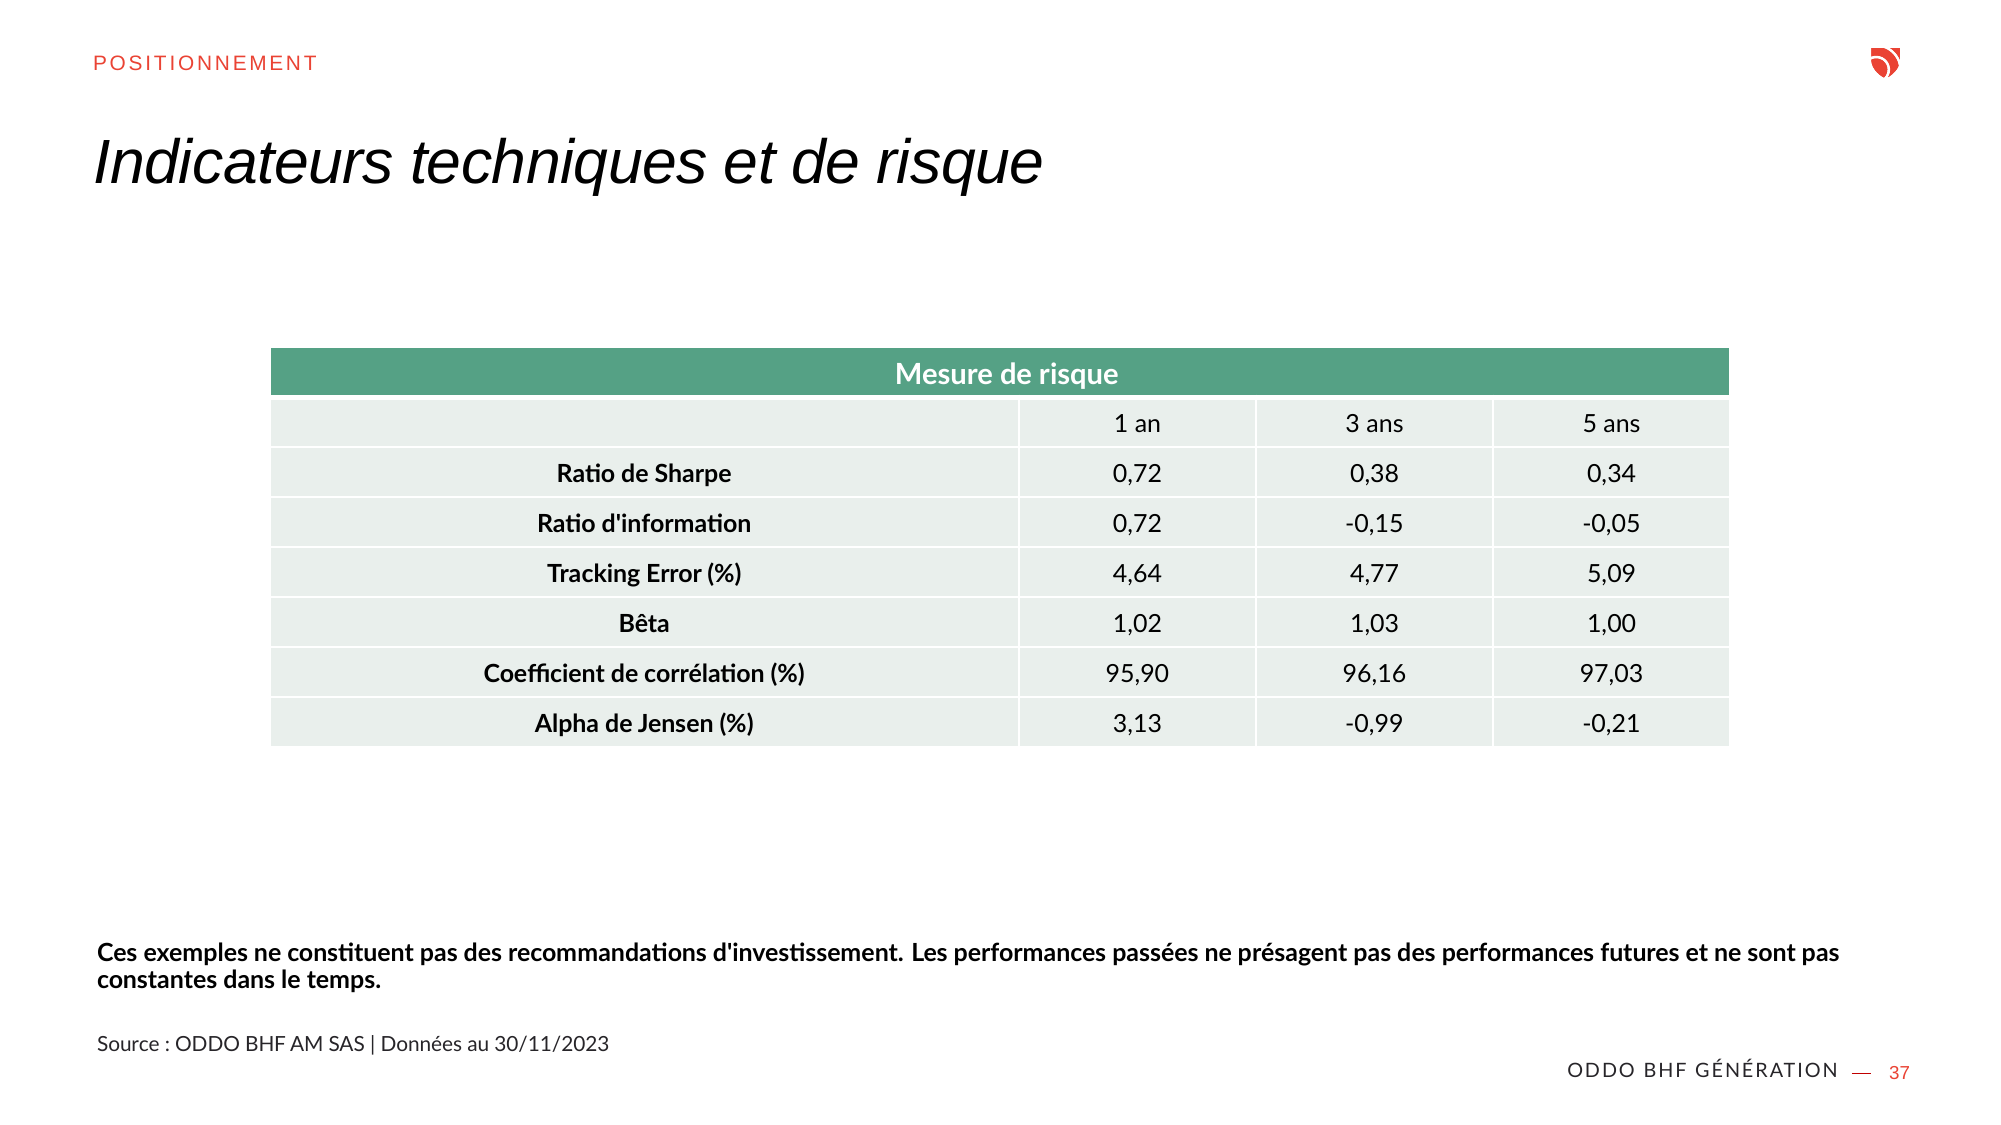

# POSITIONNEMENT
Indicateurs techniques et de risque
| Mesure de risque |  |  |  |
| --- | --- | --- | --- |
|  | 1 an | 3 ans | 5 ans |
| Ratio de Sharpe | 0,72 | 0,38 | 0,34 |
| Ratio d'information | 0,72 | -0,15 | -0,05 |
| Tracking Error (%) | 4,64 | 4,77 | 5,09 |
| Bêta | 1,02 | 1,03 | 1,00 |
| Coefficient de corrélation (%) | 95,90 | 96,16 | 97,03 |
| Alpha de Jensen (%) | 3,13 | -0,99 | -0,21 |
Ces exemples ne constituent pas des recommandations d'investissement. Les performances passées ne présagent pas des performances futures et ne sont pas constantes dans le temps.
Source : ODDO BHF AM SAS | Données au 30/11/2023
37
Oddo BHF Génération